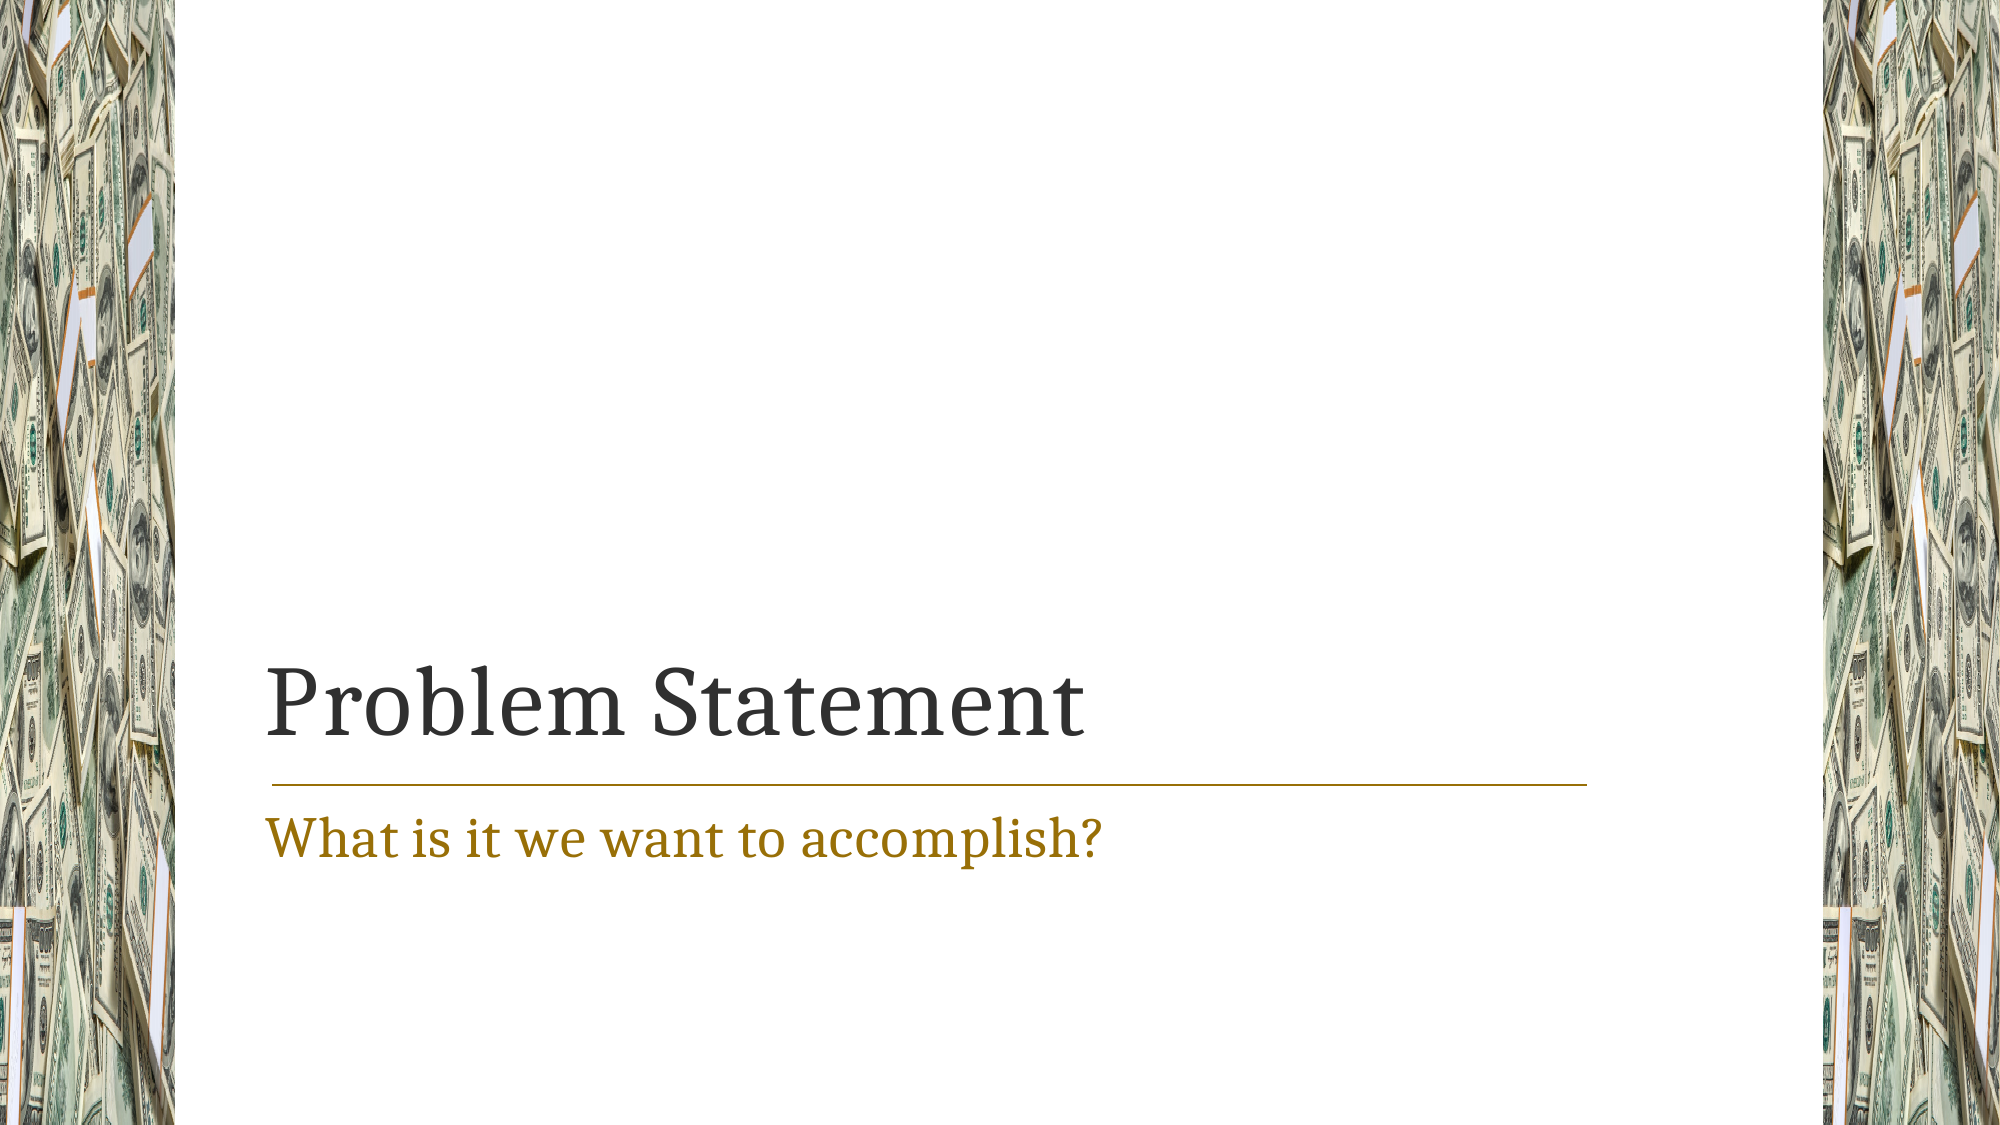

# Problem Statement
What is it we want to accomplish?